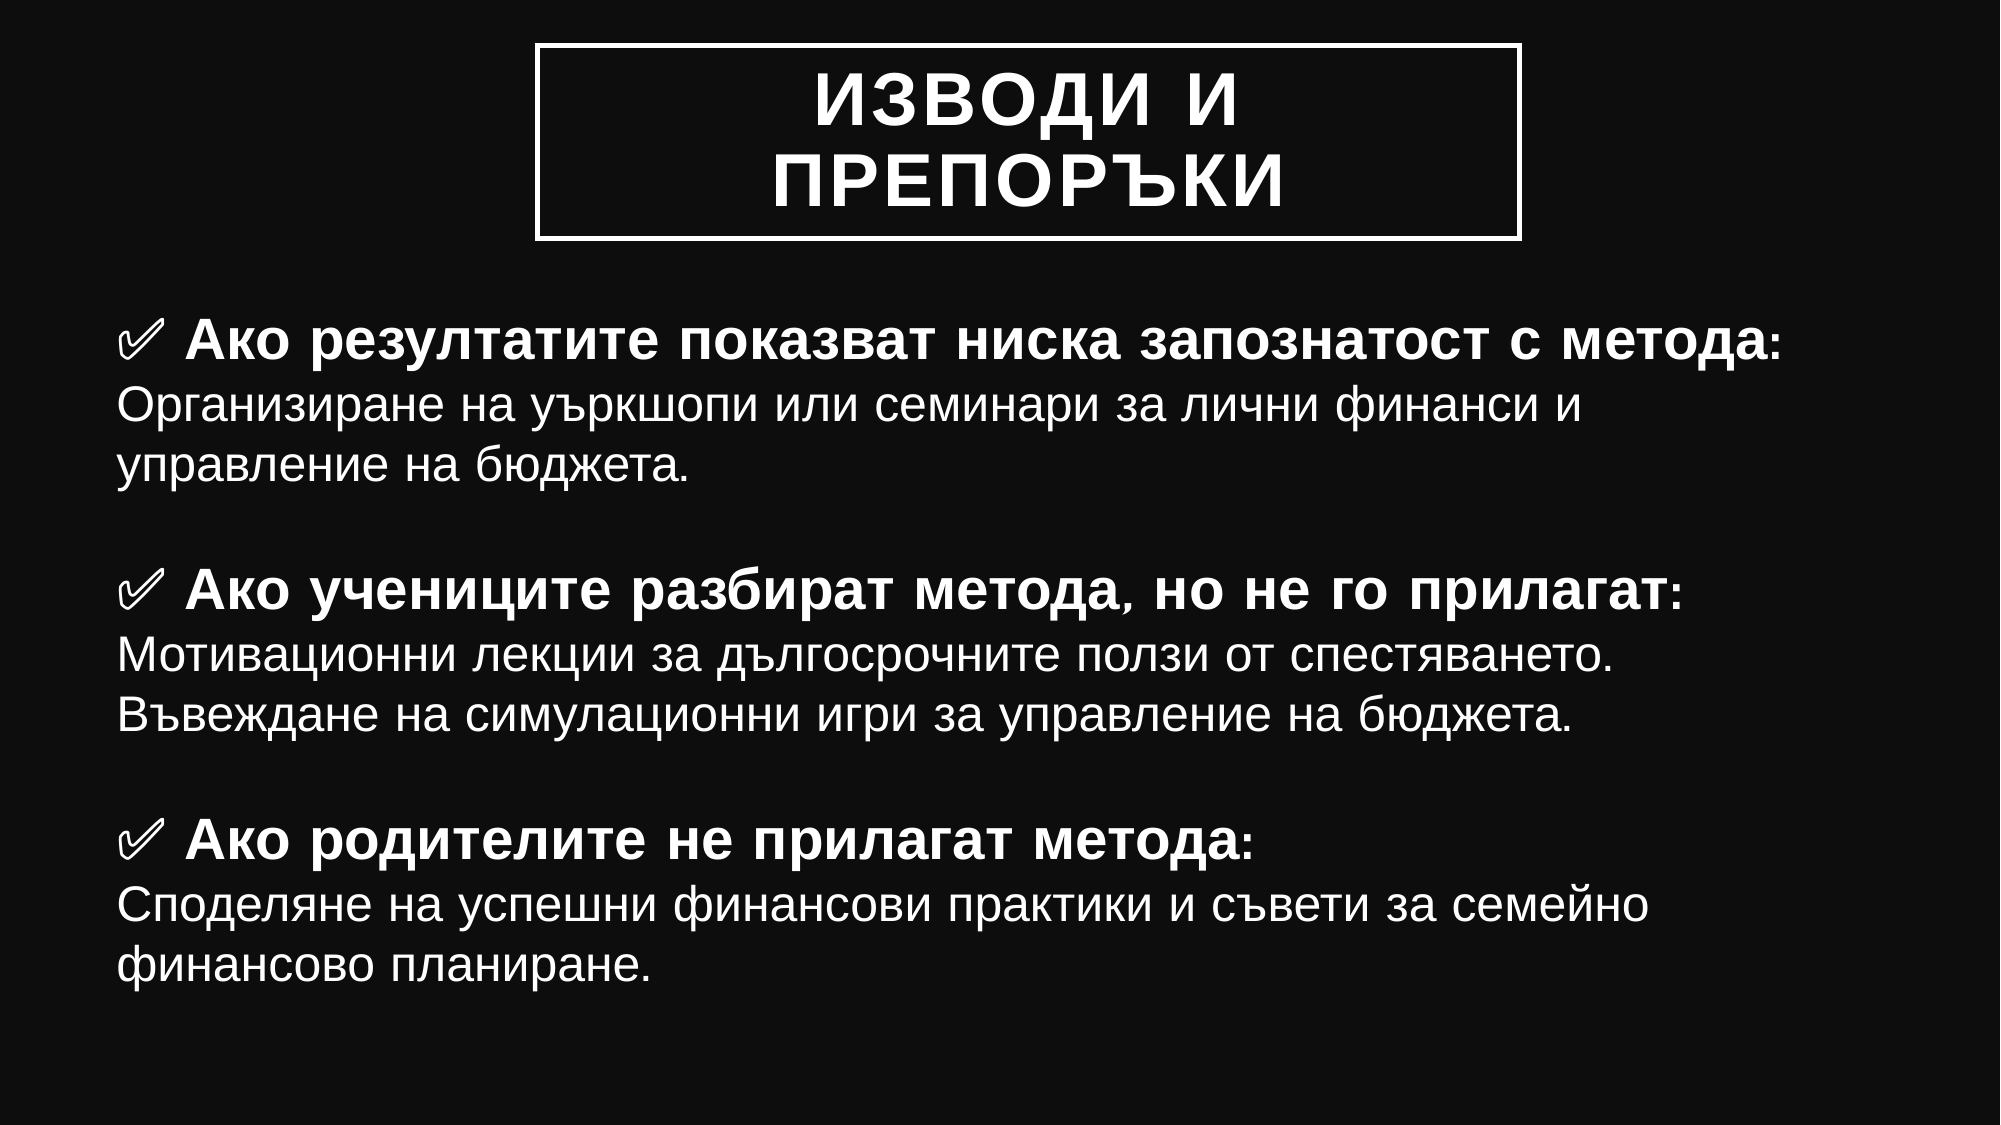

# Изводи и препоръки
✅ Ако резултатите показват ниска запознатост с метода:
Организиране на уъркшопи или семинари за лични финанси и управление на бюджета.

✅ Ако учениците разбират метода, но не го прилагат:
Мотивационни лекции за дългосрочните ползи от спестяването. Въвеждане на симулационни игри за управление на бюджета.

✅ Ако родителите не прилагат метода:
Споделяне на успешни финансови практики и съвети за семейно финансово планиране.